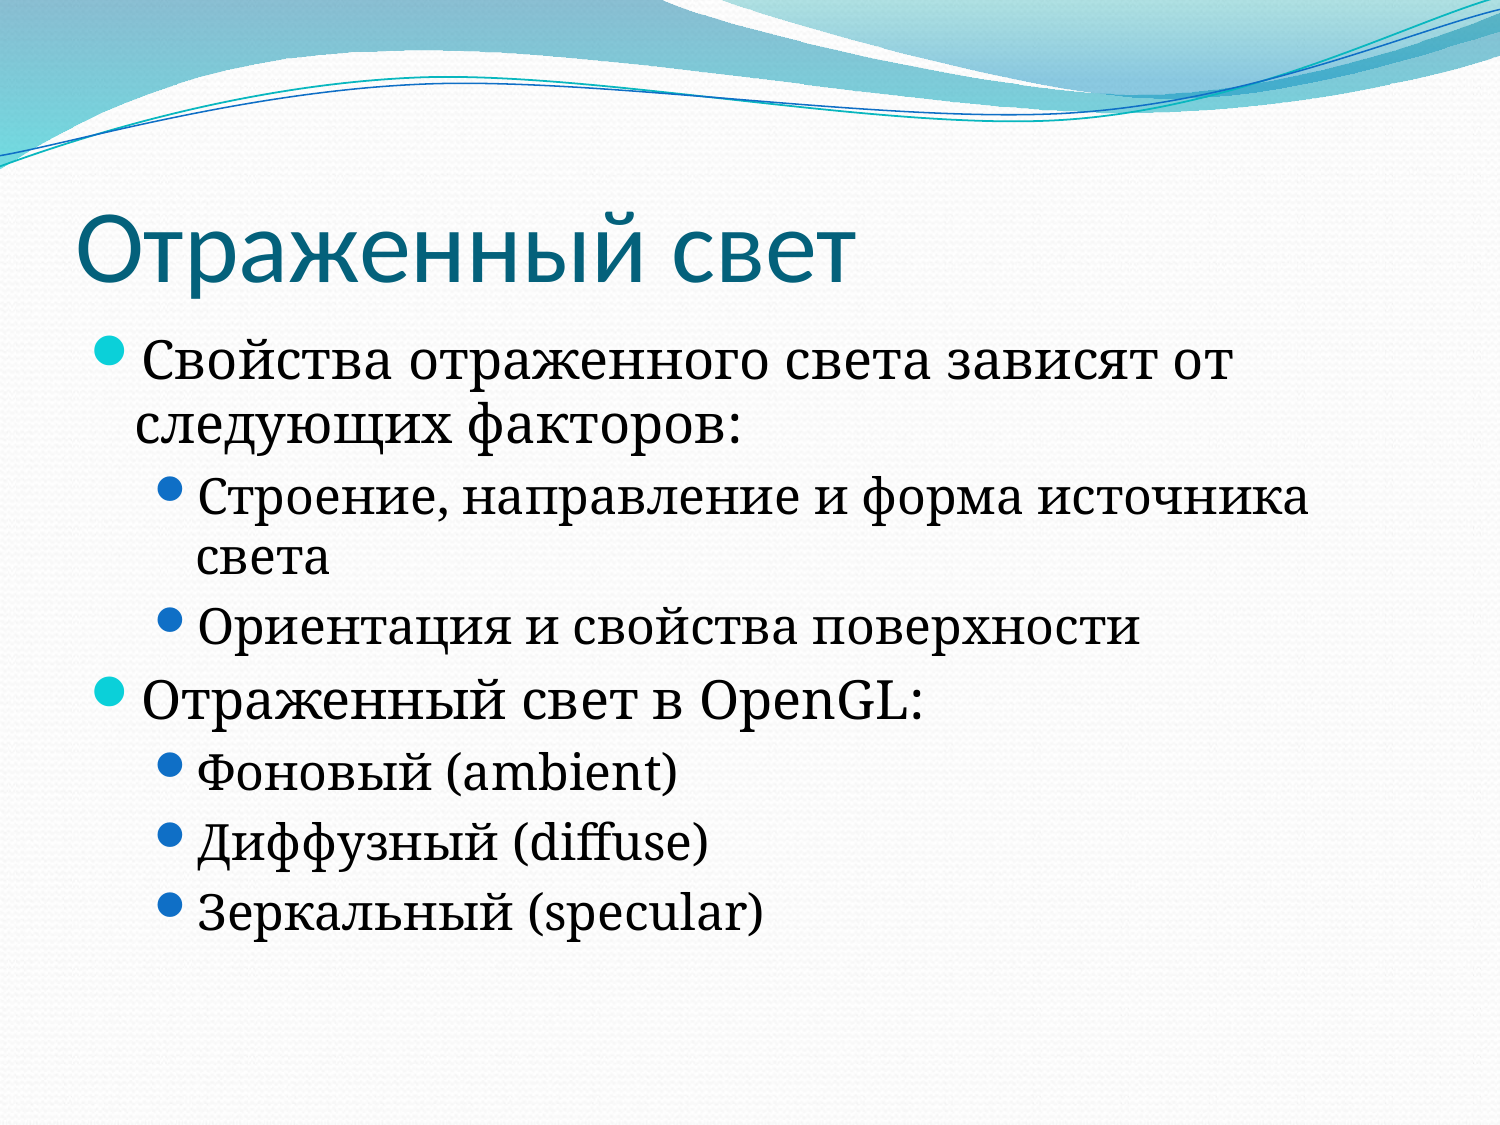

# Отраженный свет
Свойства отраженного света зависят от следующих факторов:
Строение, направление и форма источника света
Ориентация и свойства поверхности
Отраженный свет в OpenGL:
Фоновый (ambient)
Диффузный (diffuse)
Зеркальный (specular)